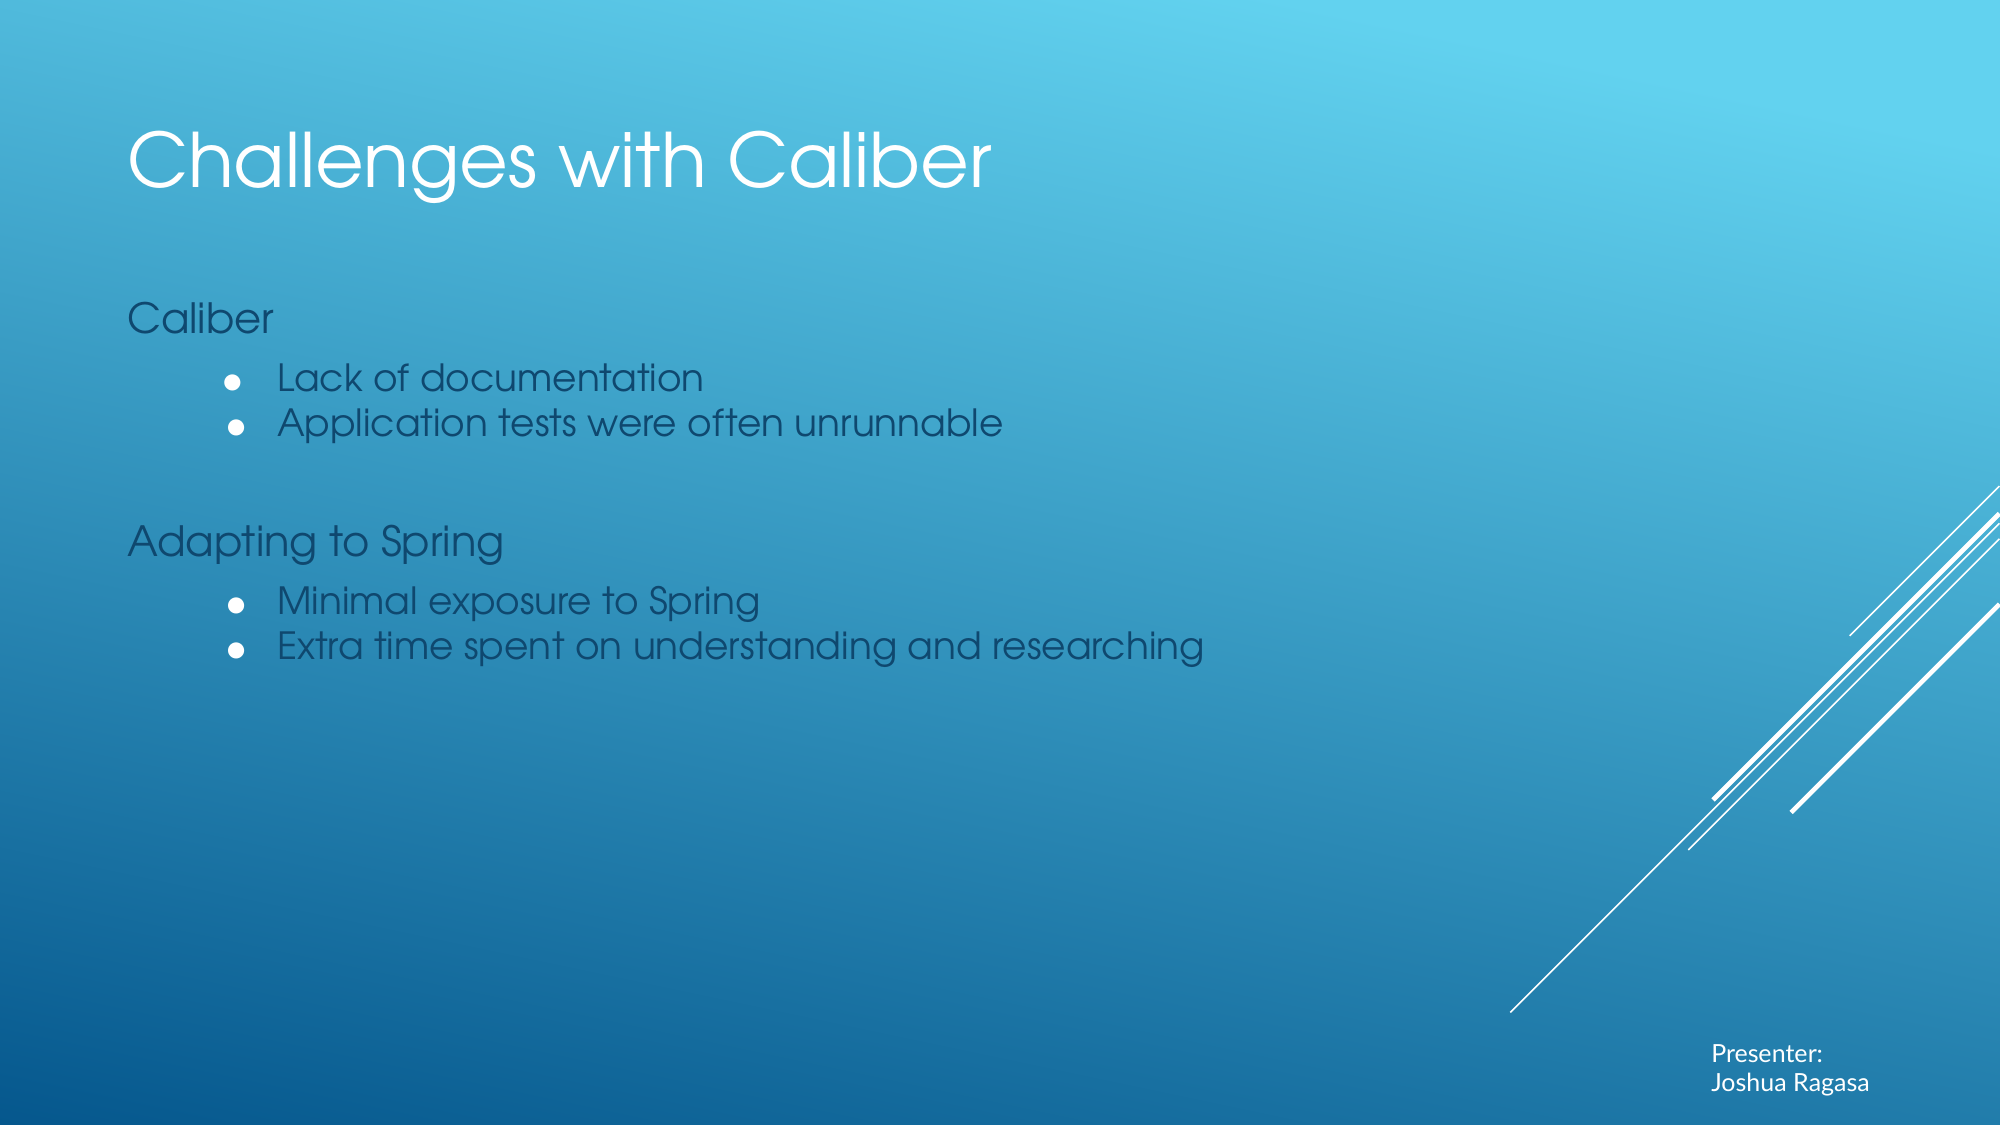

# Challenges with Caliber
Caliber
Lack of documentation
Application tests were often unrunnable

Adapting to Spring
Minimal exposure to Spring
Extra time spent on understanding and researching

Presenter:
Joshua Ragasa